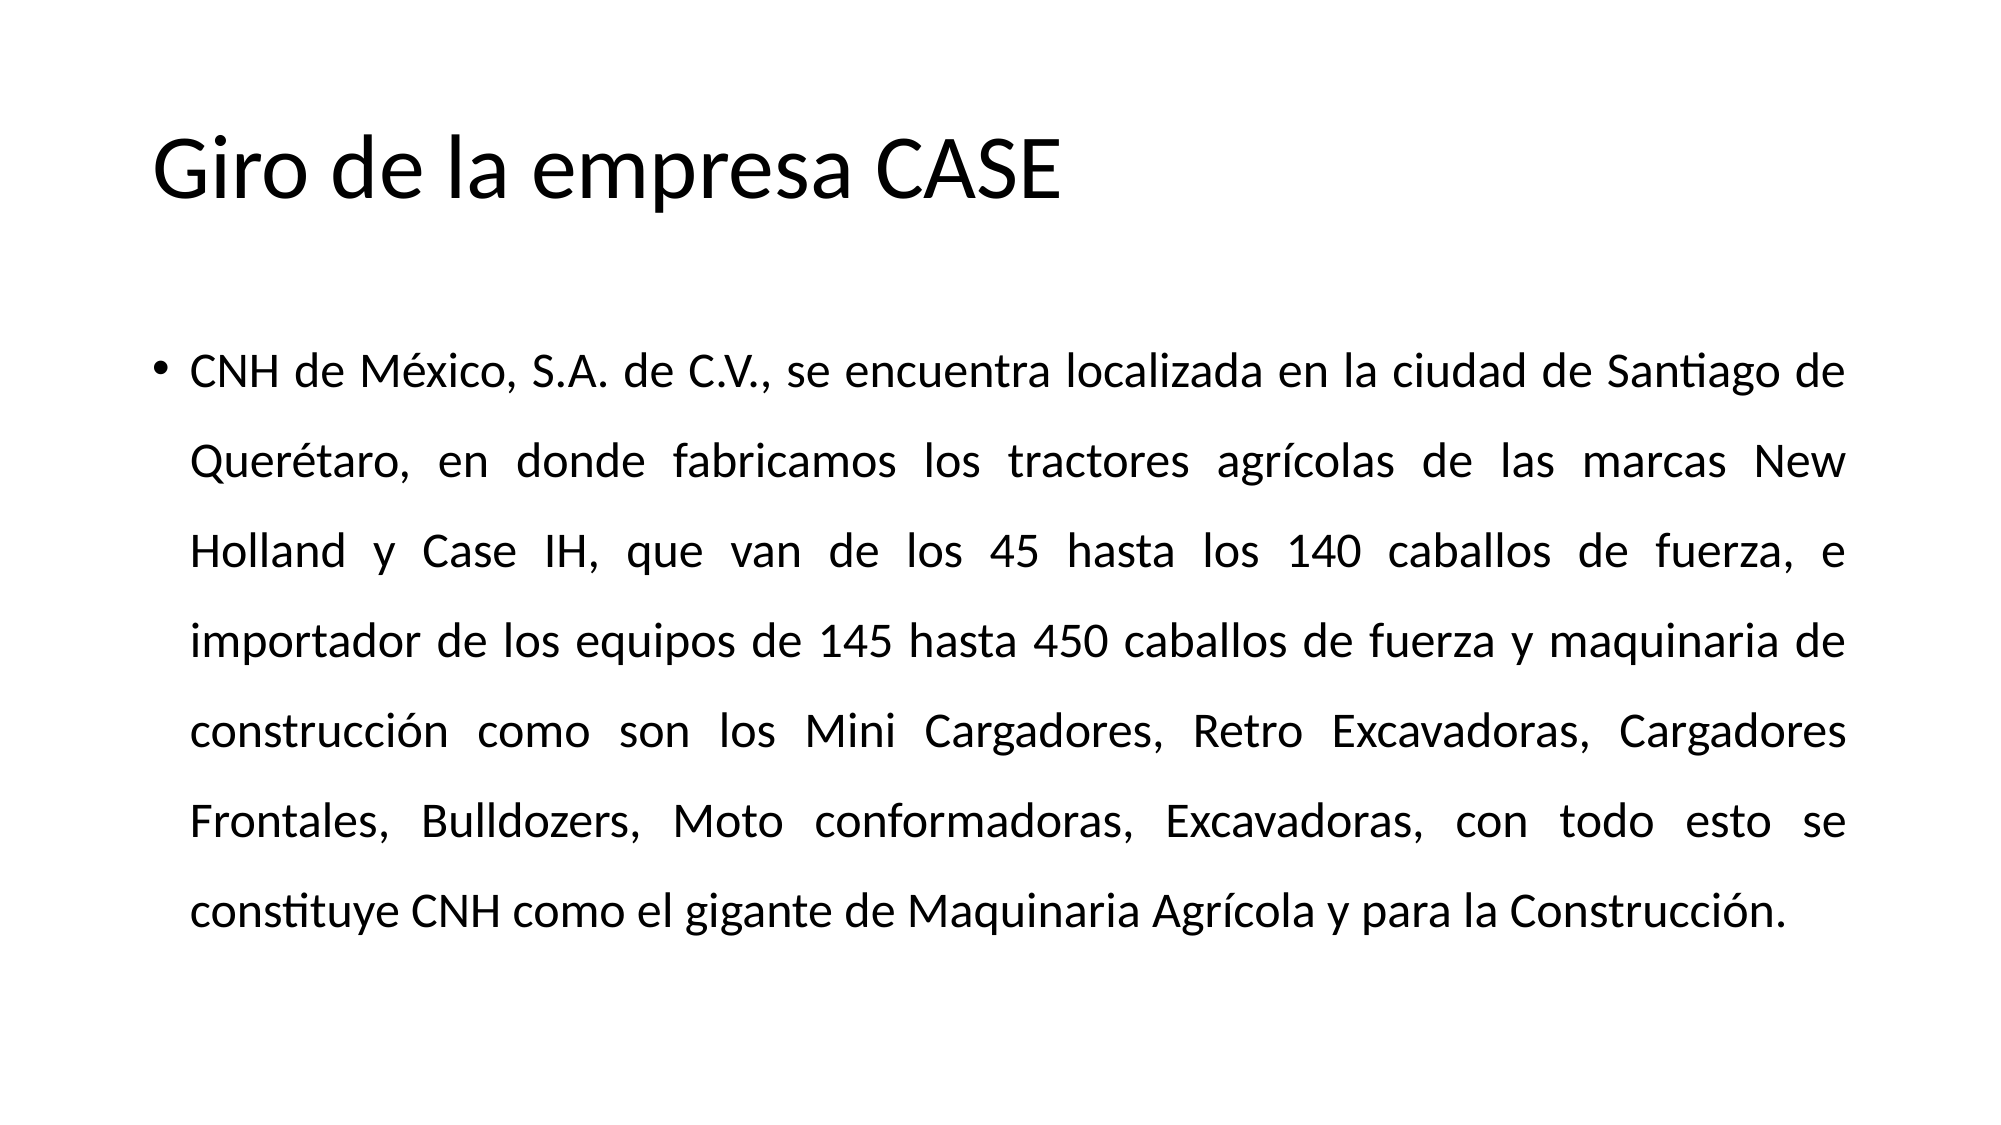

# Giro de la empresa CASE
CNH de México, S.A. de C.V., se encuentra localizada en la ciudad de Santiago de Querétaro, en donde fabricamos los tractores agrícolas de las marcas New Holland y Case IH, que van de los 45 hasta los 140 caballos de fuerza, e importador de los equipos de 145 hasta 450 caballos de fuerza y maquinaria de construcción como son los Mini Cargadores, Retro Excavadoras, Cargadores Frontales, Bulldozers, Moto conformadoras, Excavadoras, con todo esto se constituye CNH como el gigante de Maquinaria Agrícola y para la Construcción.